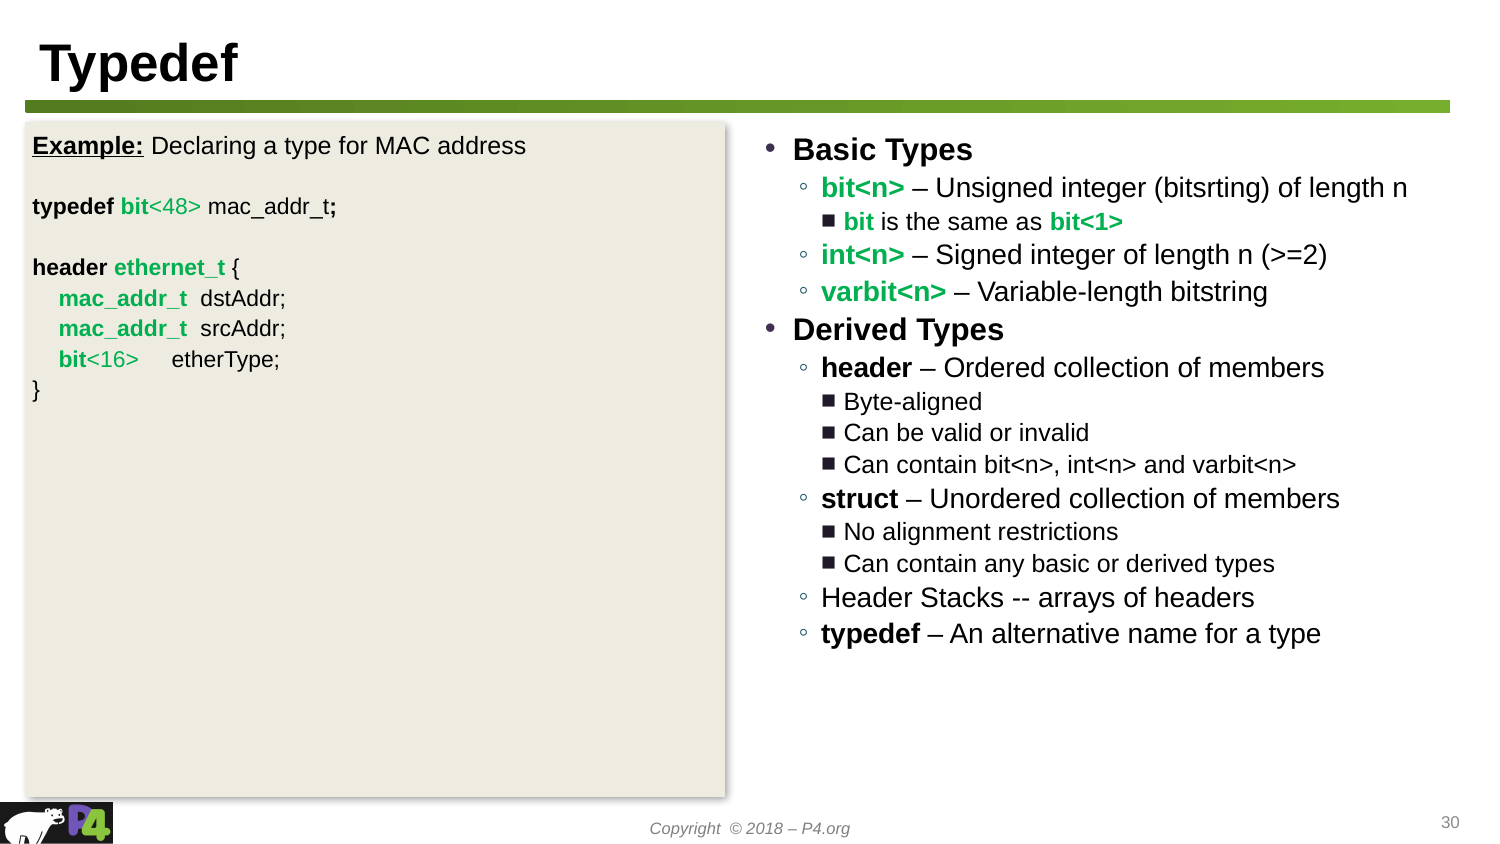

# Typedef
Example: Declaring a type for MAC address

typedef bit<48> mac_addr_t;

header ethernet_t {
    mac_addr_t  dstAddr;
    mac_addr_t  srcAddr;
    bit<16>     etherType;
}

Basic Types
bit<n> – Unsigned integer (bitsrting) of length n
bit is the same as bit<1>
int<n> – Signed integer of length n (>=2)
varbit<n> – Variable-length bitstring
Derived Types
header – Ordered collection of members
Byte-aligned
Can be valid or invalid
Can contain bit<n>, int<n> and varbit<n>
struct – Unordered collection of members
No alignment restrictions
Can contain any basic or derived types
Header Stacks -- arrays of headers
typedef – An alternative name for a type
30